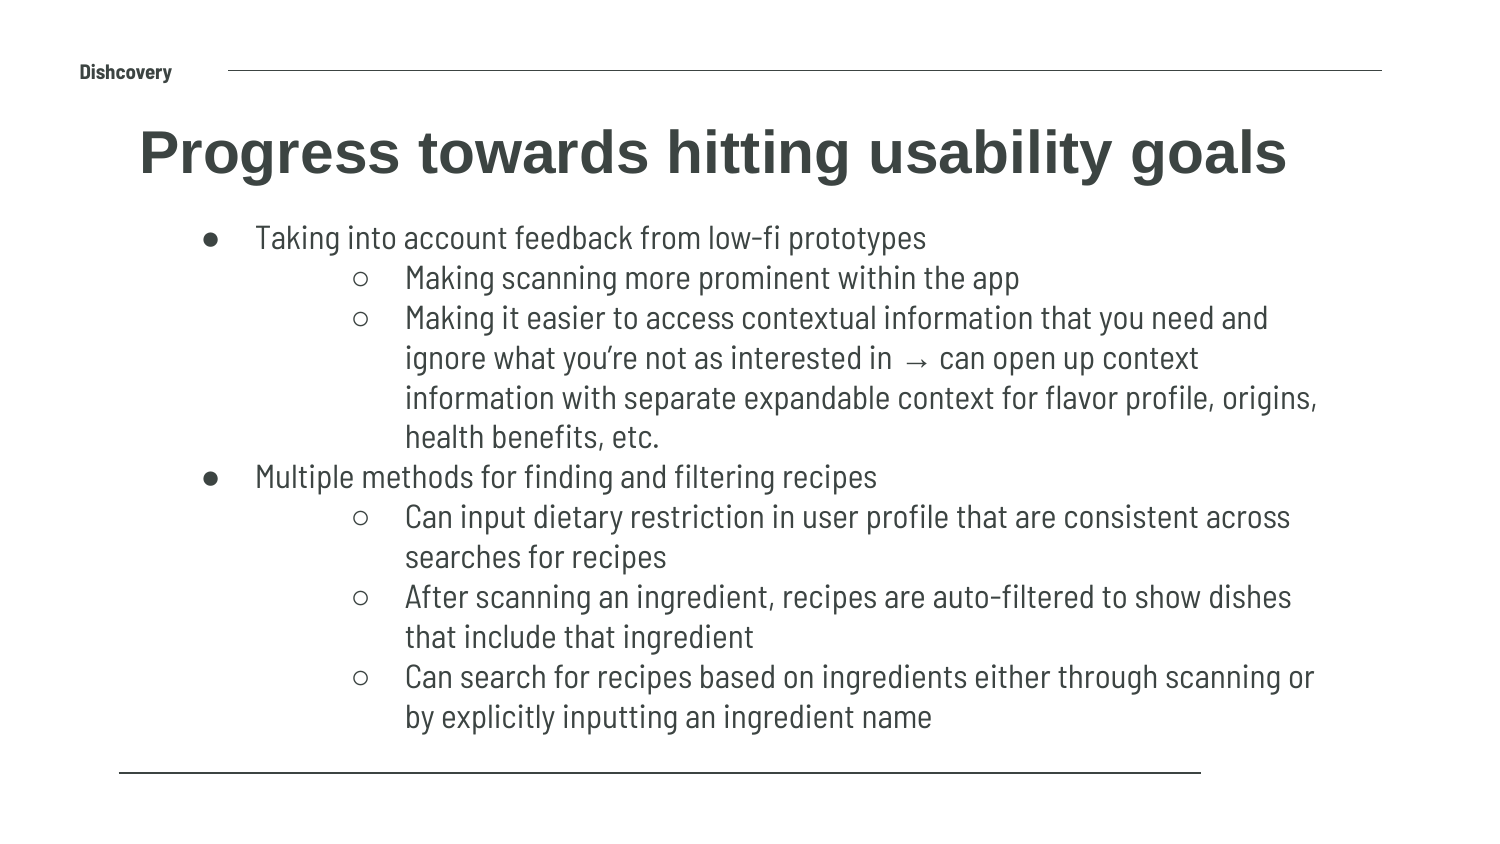

Dishcovery
Progress towards hitting usability goals
Taking into account feedback from low-fi prototypes
Making scanning more prominent within the app
Making it easier to access contextual information that you need and ignore what you’re not as interested in → can open up context information with separate expandable context for flavor profile, origins, health benefits, etc.
Multiple methods for finding and filtering recipes
Can input dietary restriction in user profile that are consistent across searches for recipes
After scanning an ingredient, recipes are auto-filtered to show dishes that include that ingredient
Can search for recipes based on ingredients either through scanning or by explicitly inputting an ingredient name